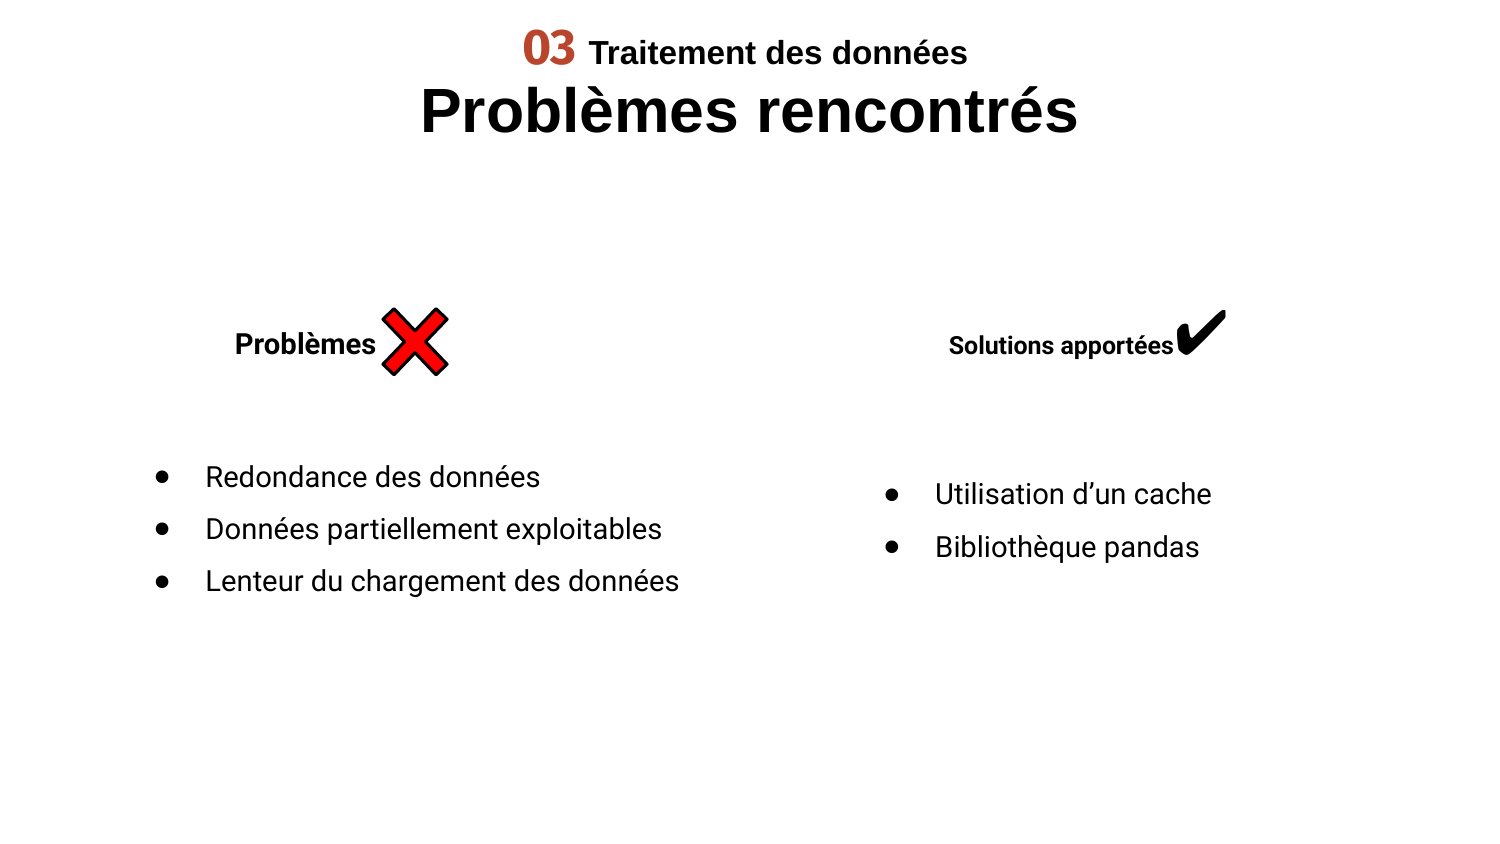

03 Traitement des données
# Problèmes rencontrés
Solutions apportées✔️

Problèmes
Redondance des données
Données partiellement exploitables
Lenteur du chargement des données
Utilisation d’un cache
Bibliothèque pandas